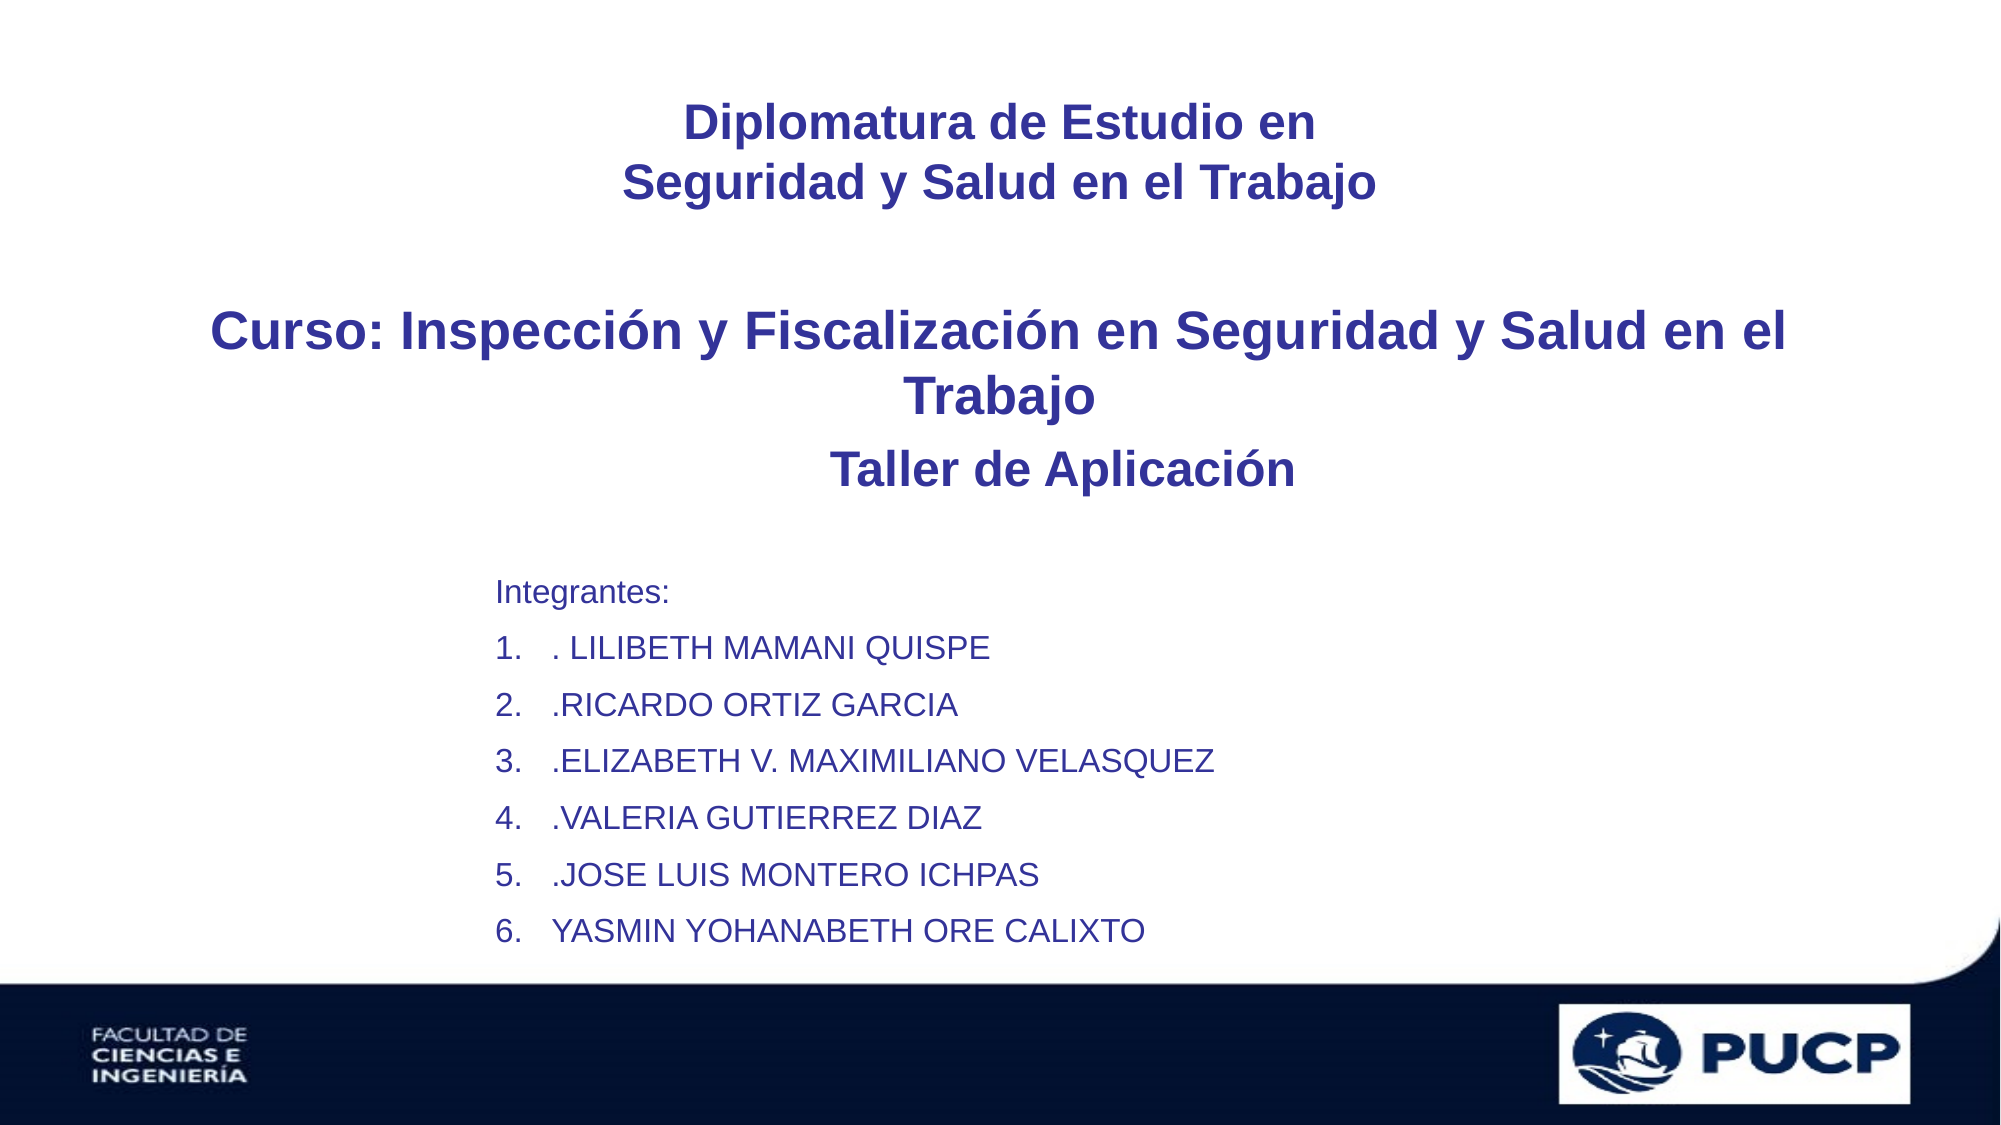

Diplomatura de Estudio en
Seguridad y Salud en el Trabajo
Curso: Inspección y Fiscalización en Seguridad y Salud en el Trabajo
Taller de Aplicación
Integrantes:
. LILIBETH MAMANI QUISPE
.RICARDO ORTIZ GARCIA
.ELIZABETH V. MAXIMILIANO VELASQUEZ
.VALERIA GUTIERREZ DIAZ
.JOSE LUIS MONTERO ICHPAS
YASMIN YOHANABETH ORE CALIXTO